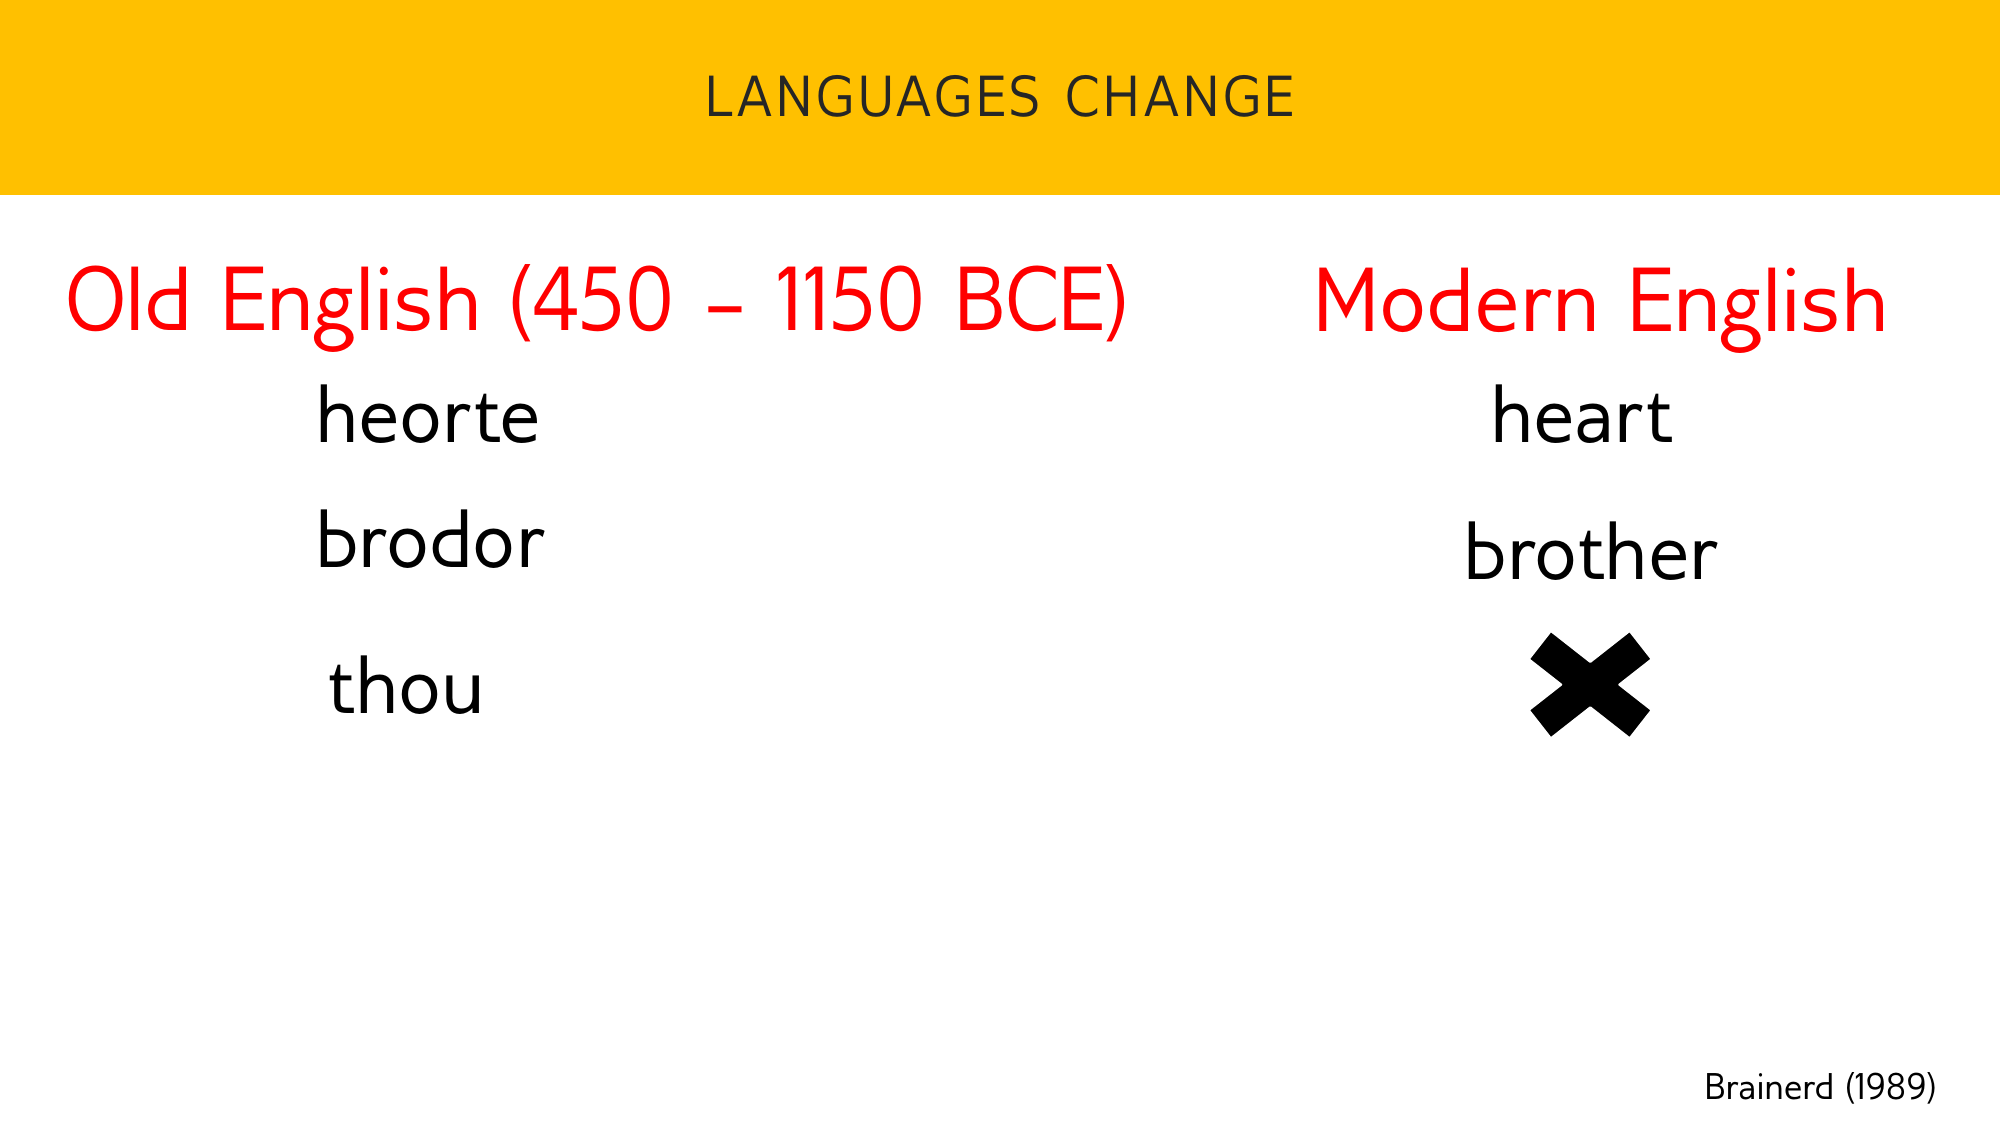

# Languages change
Old English (450 – 1150 BCE)
Modern English
heorte
heart

brodor
brother

thou
Brainerd (1989)